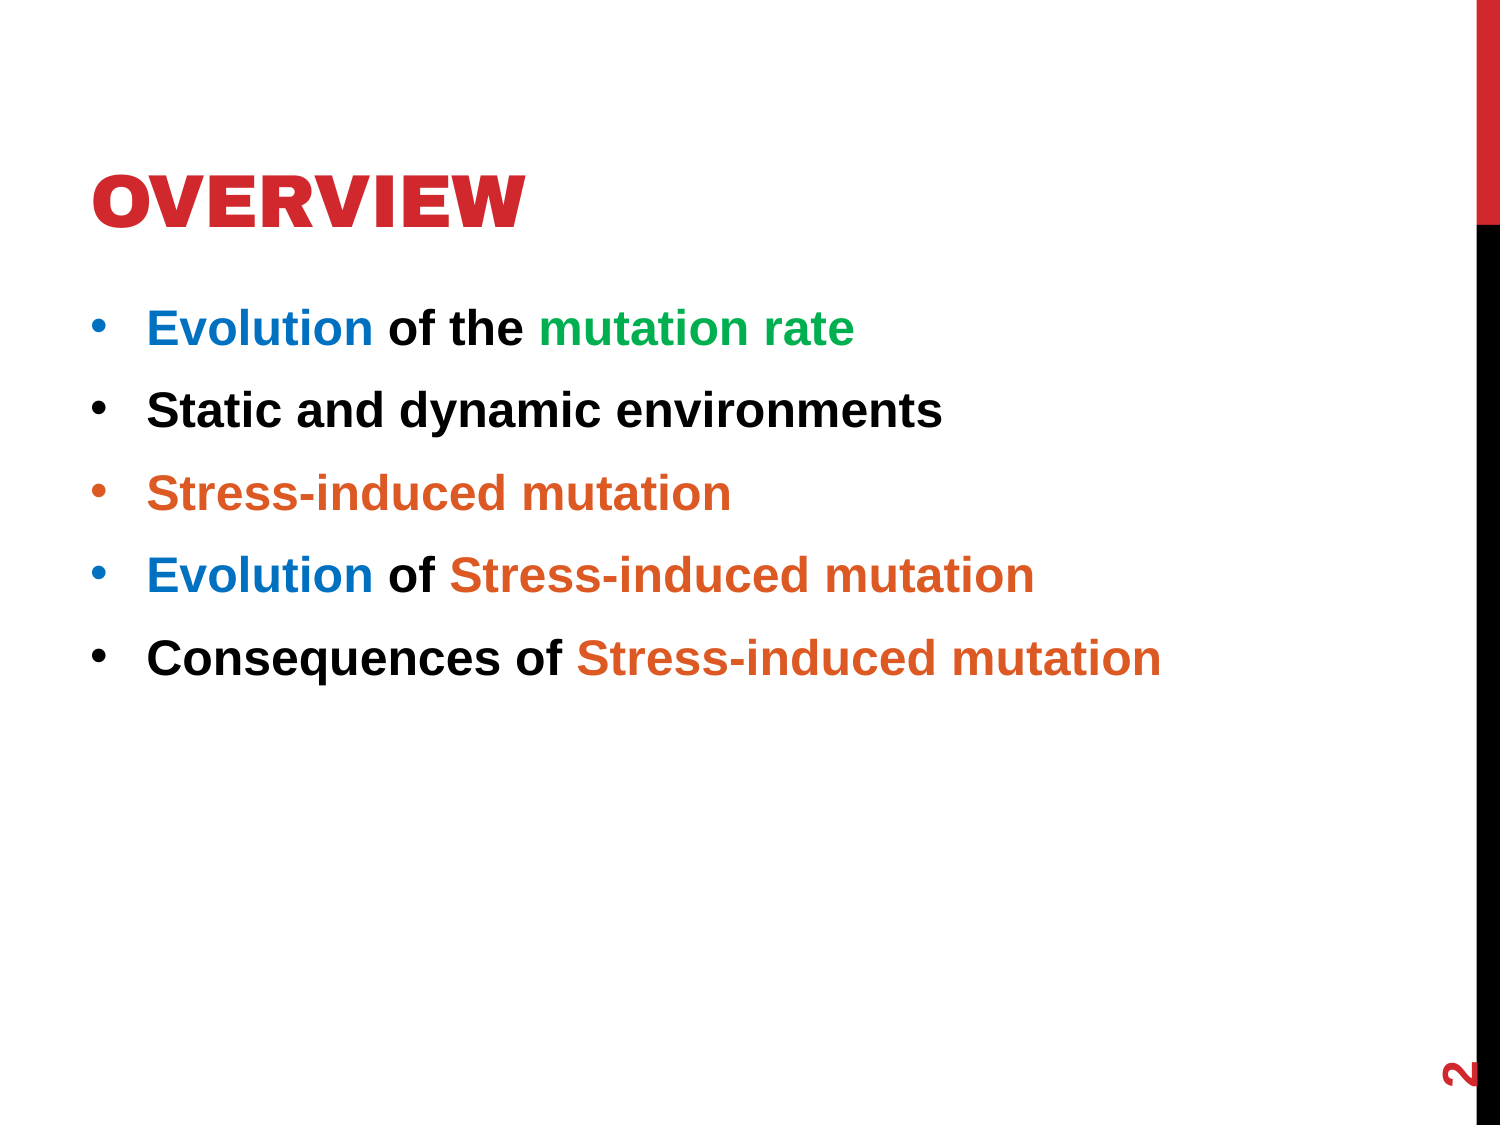

# Overview
Evolution of the mutation rate
Static and dynamic environments
Stress-induced mutation
Evolution of Stress-induced mutation
Consequences of Stress-induced mutation
2